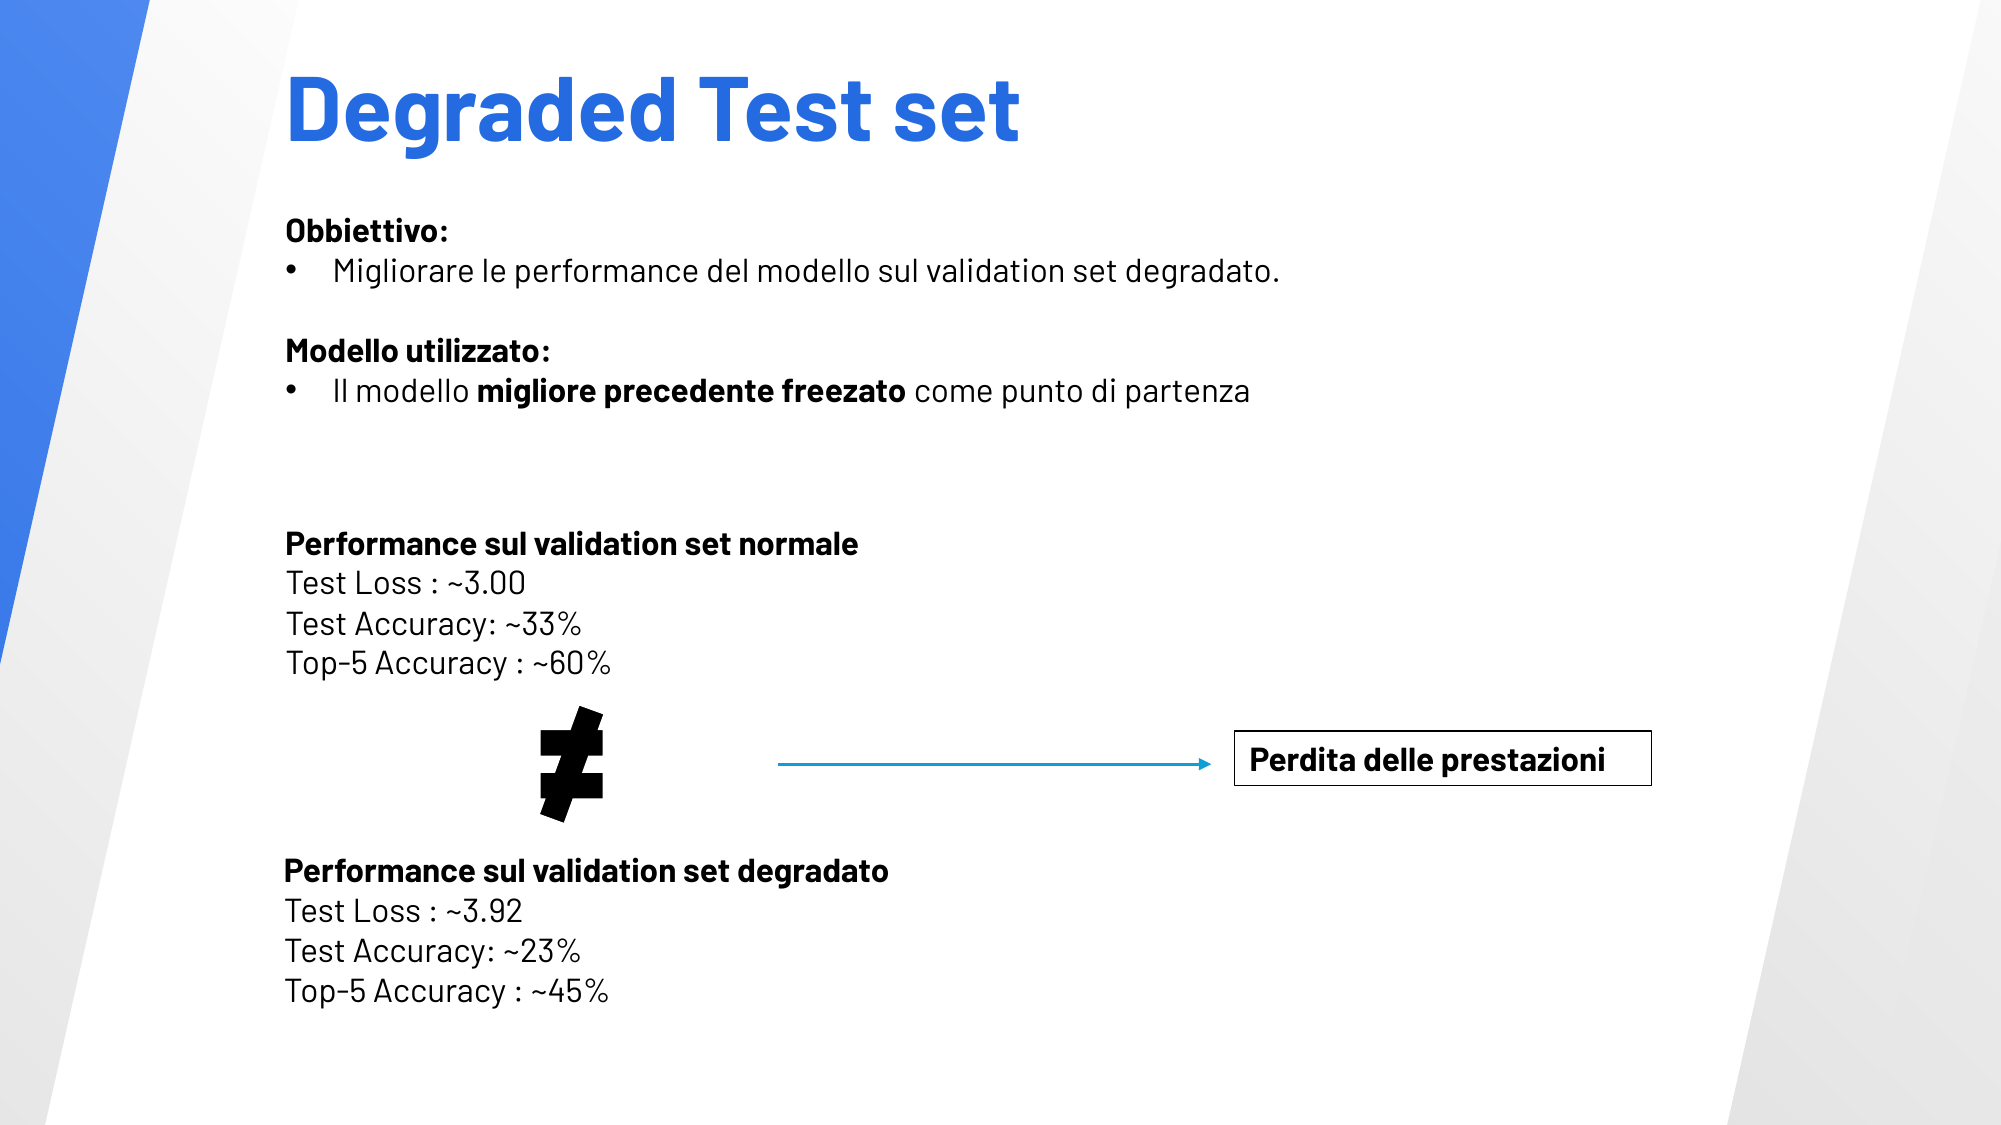

Degraded Test set
Obbiettivo:
Migliorare le performance del modello sul validation set degradato.

Modello utilizzato:
Il modello migliore precedente freezato come punto di partenza
Performance sul validation set normale
Test Loss : ~3.00
Test Accuracy: ~33%
Top-5 Accuracy : ~60%

Perdita delle prestazioni
Performance sul validation set degradato
Test Loss : ~3.92
Test Accuracy: ~23%
Top-5 Accuracy : ~45%